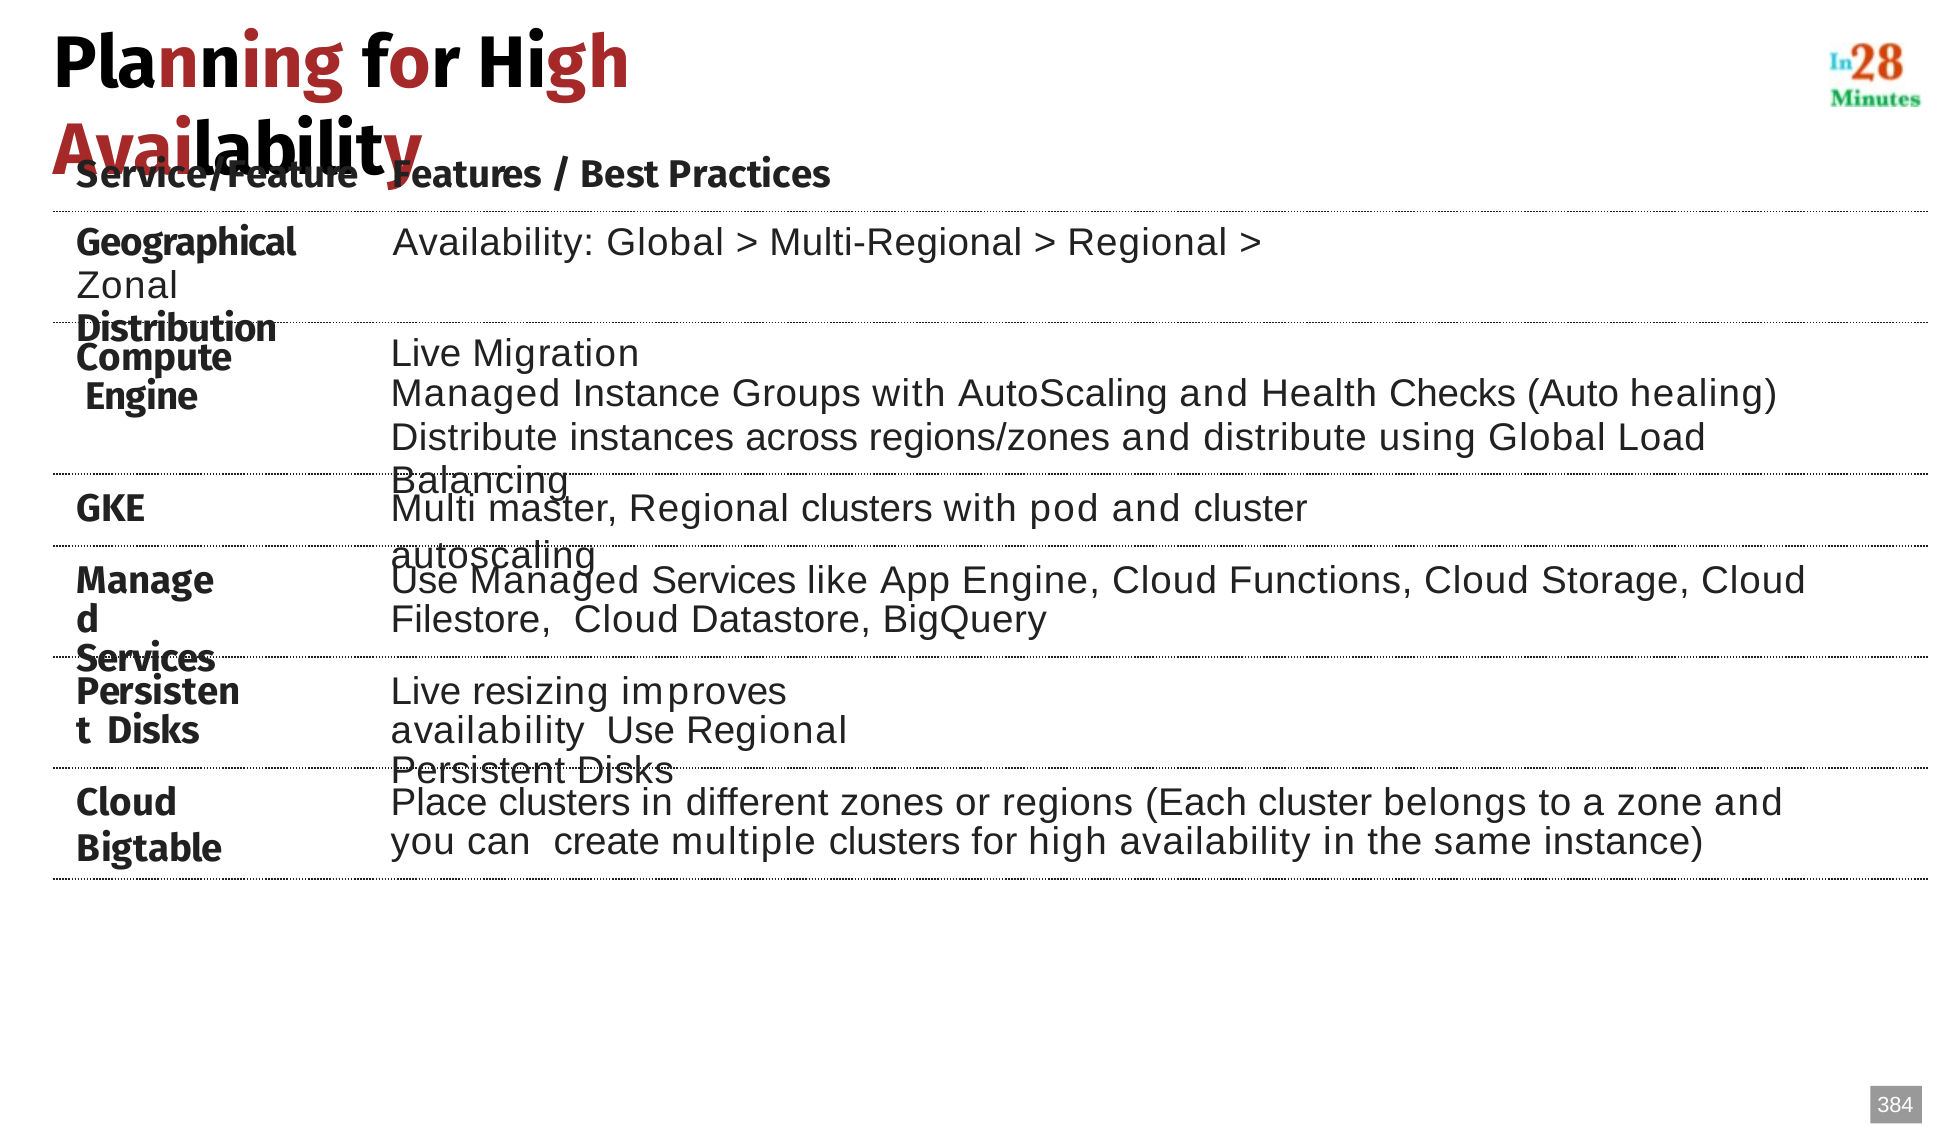

# Planning for High Availability
Service/Feature	Features / Best Practices
Geographical	Availability: Global > Multi-Regional > Regional > Zonal
Distribution

Compute  Engine
Live Migration
Managed Instance Groups with AutoScaling and Health Checks (Auto healing)
Distribute instances across regions/zones and distribute using Global Load Balancing

GKE
Multi master, Regional clusters with pod and cluster autoscaling

Managed  Services
Use Managed Services like App Engine, Cloud Functions, Cloud Storage, Cloud Filestore,  Cloud Datastore, BigQuery

Persistent  Disks
Live resizing improves availability  Use Regional Persistent Disks

Cloud Bigtable
Place clusters in different zones or regions (Each cluster belongs to a zone and you can  create multiple clusters for high availability in the same instance)

384